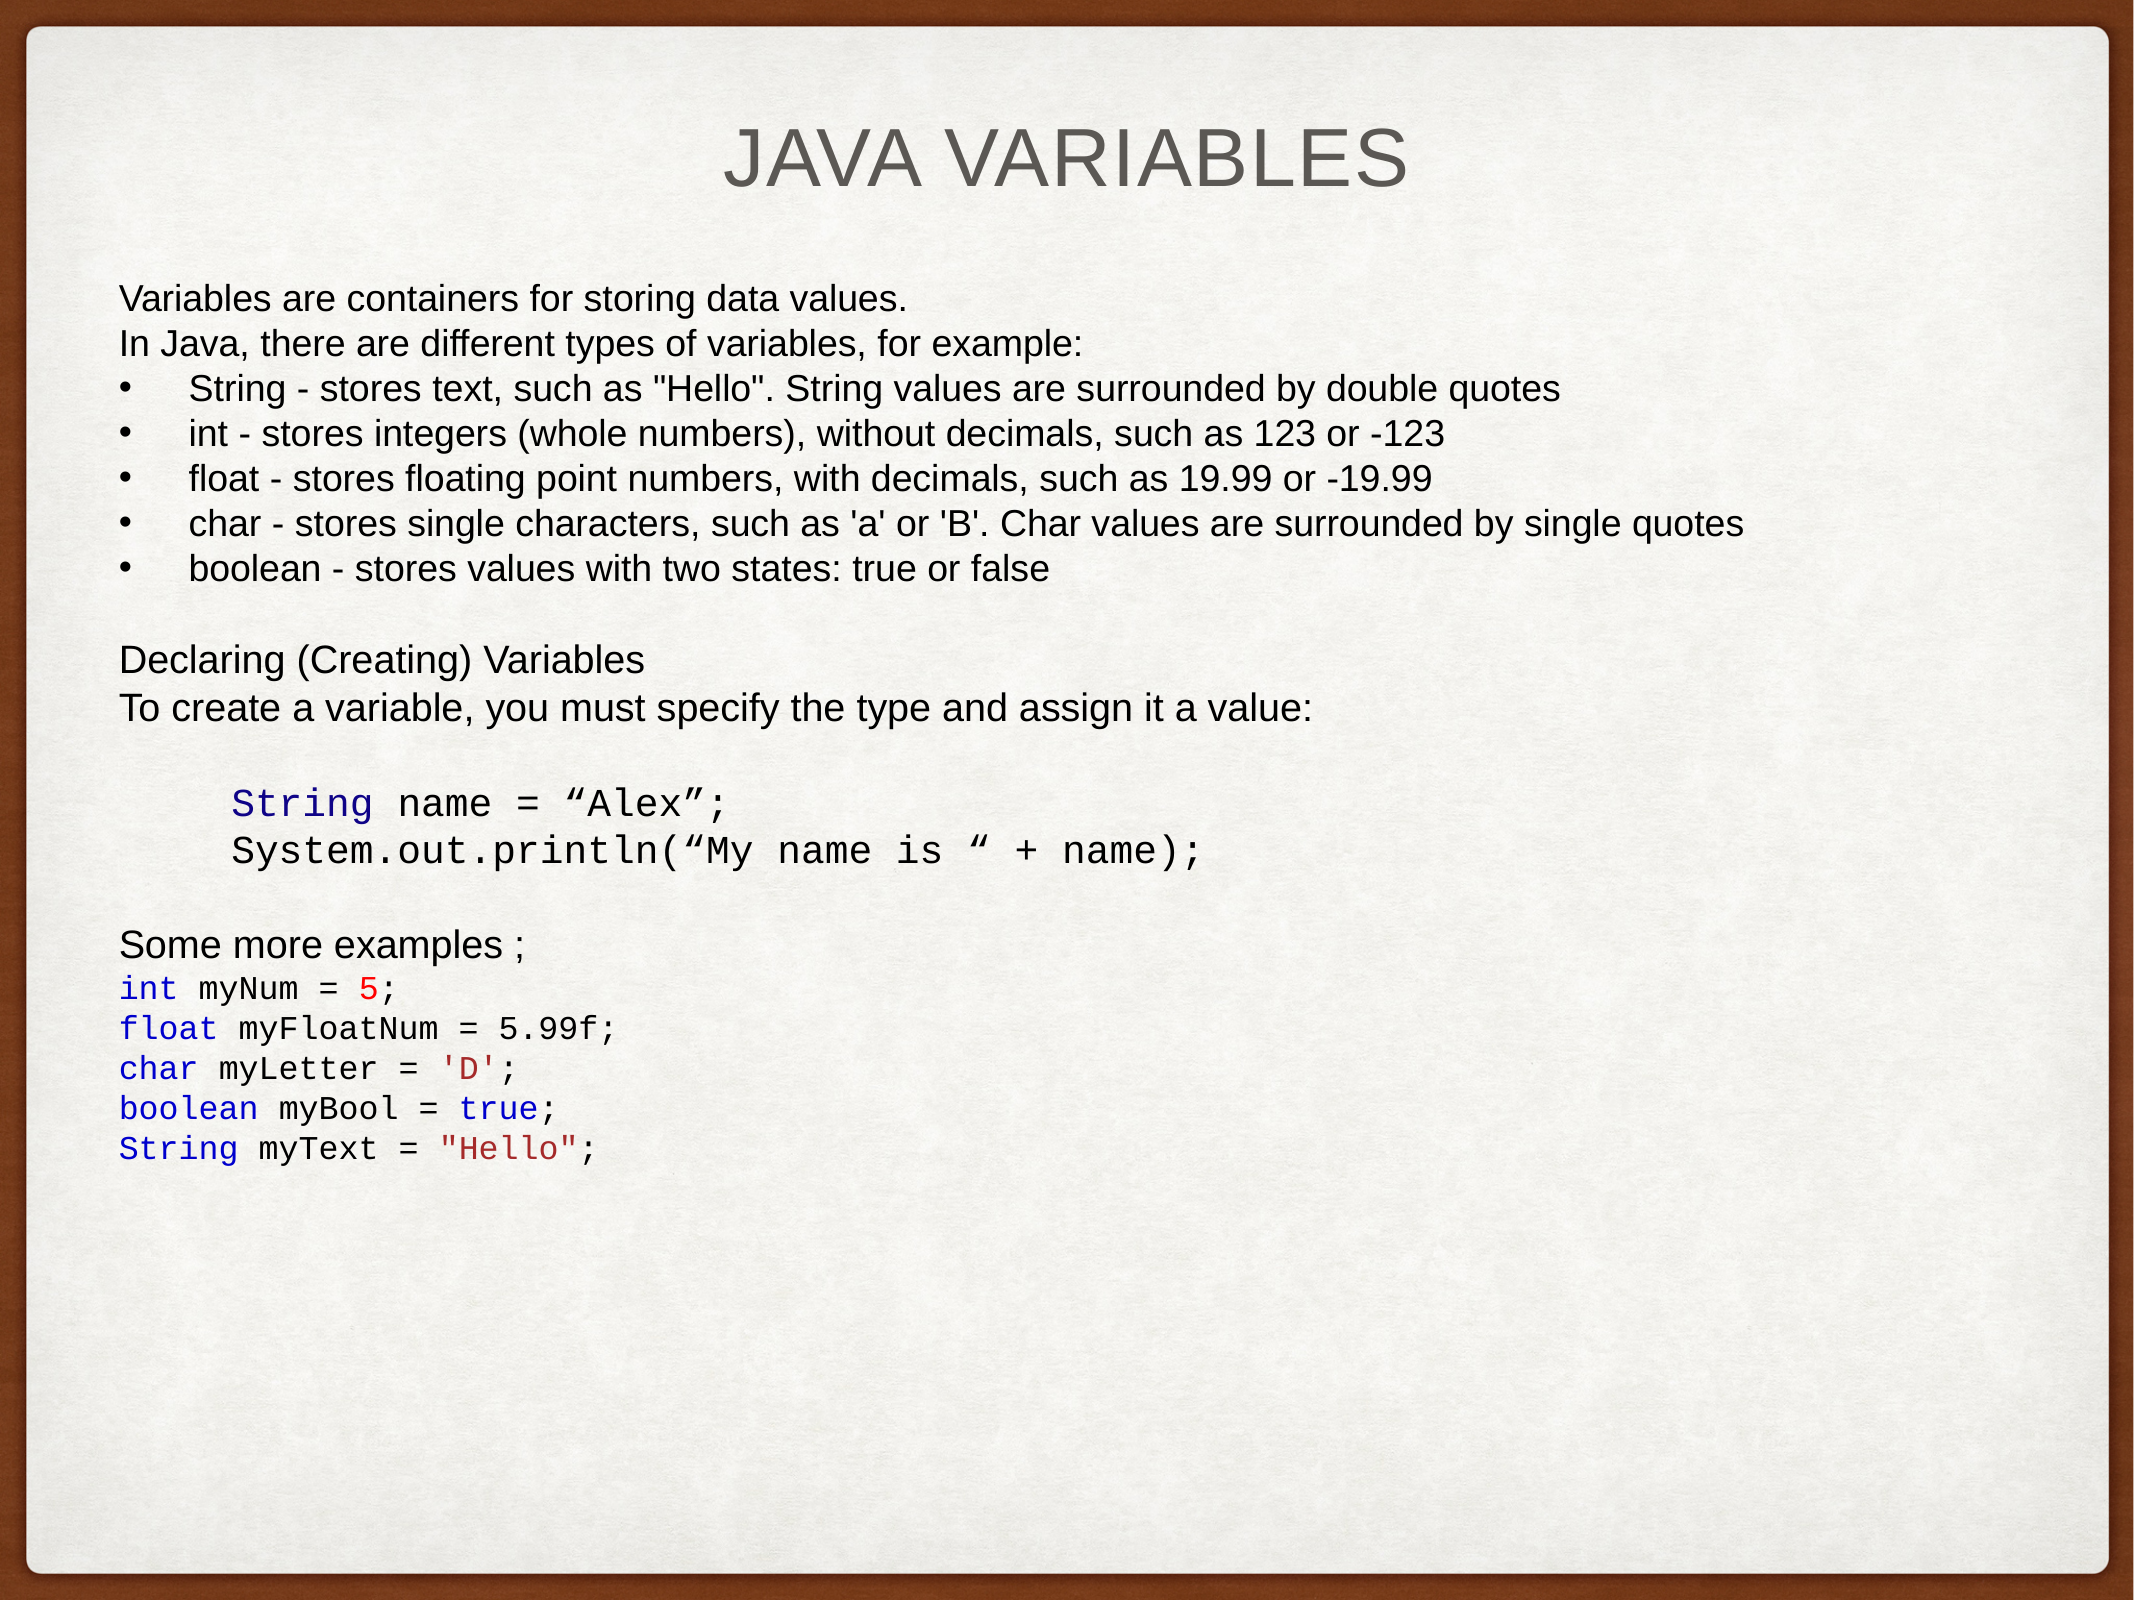

# Java Variables
Variables are containers for storing data values.
In Java, there are different types of variables, for example:
String - stores text, such as "Hello". String values are surrounded by double quotes
int - stores integers (whole numbers), without decimals, such as 123 or -123
float - stores floating point numbers, with decimals, such as 19.99 or -19.99
char - stores single characters, such as 'a' or 'B'. Char values are surrounded by single quotes
boolean - stores values with two states: true or false

Declaring (Creating) Variables
To create a variable, you must specify the type and assign it a value:

String name = “Alex”;
System.out.println(“My name is “ + name);

Some more examples ;
int myNum = 5;
float myFloatNum = 5.99f;
char myLetter = 'D';
boolean myBool = true;
String myText = "Hello";